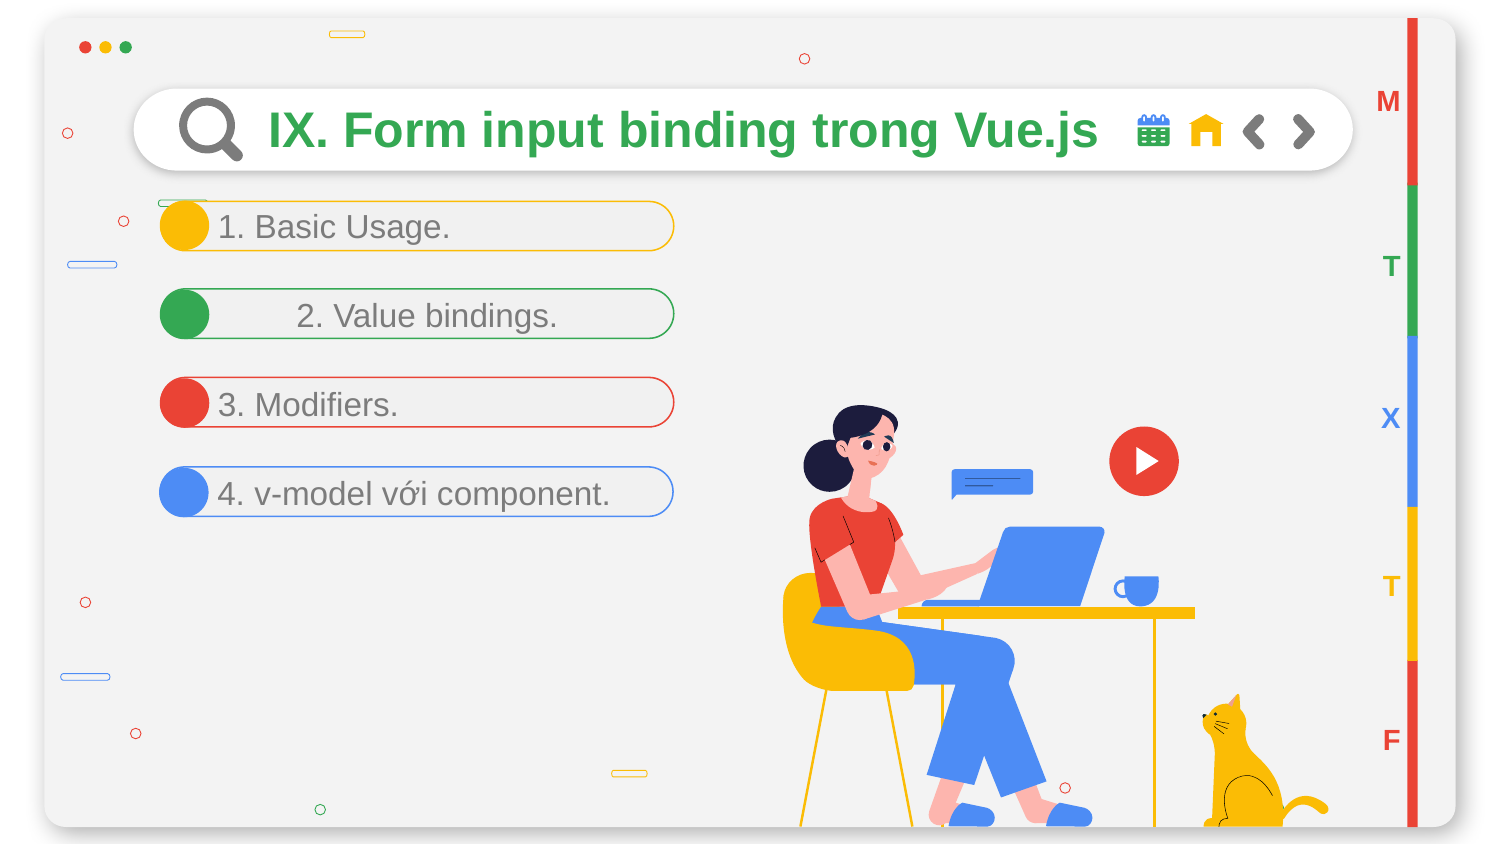

M
# IX. Form input binding trong Vue.js

1. Basic Usage.
T

2. Value bindings.

3. Modifiers.
X

4. v-model với component.
T

F